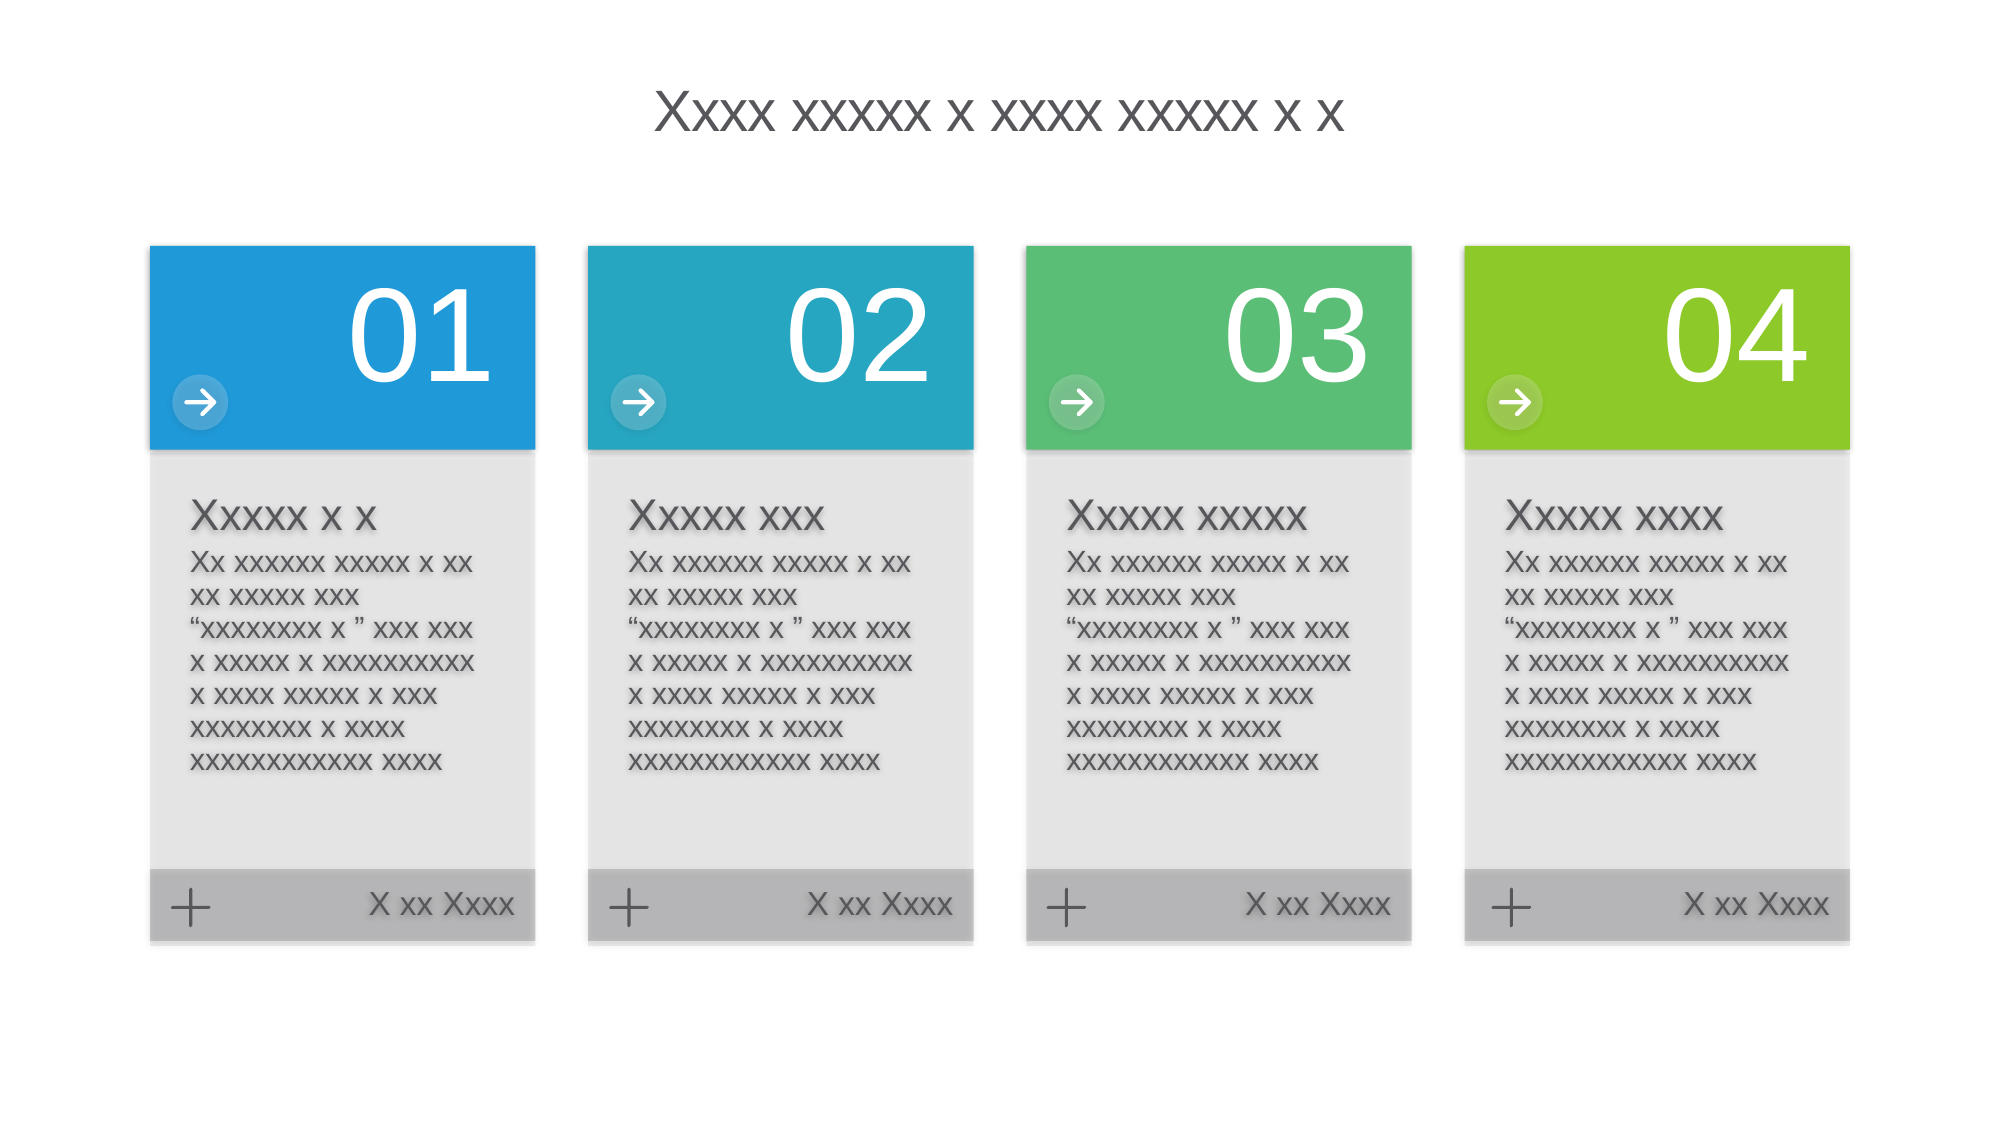

# Xxxx xxxxx x xxxx xxxxx x x
01
02
03
04

Xxxxx x x
Xx xxxxxx xxxxx x xx xx xxxxx xxx “xxxxxxxx x ” xxx xxx x xxxxx x xxxxxxxxxx x xxxx xxxxx x xxx xxxxxxxx x xxxx xxxxxxxxxxxx xxxx
Xxxxx xxx
Xx xxxxxx xxxxx x xx xx xxxxx xxx “xxxxxxxx x ” xxx xxx x xxxxx x xxxxxxxxxx x xxxx xxxxx x xxx xxxxxxxx x xxxx xxxxxxxxxxxx xxxx
Xxxxx xxxxx
Xx xxxxxx xxxxx x xx xx xxxxx xxx “xxxxxxxx x ” xxx xxx x xxxxx x xxxxxxxxxx x xxxx xxxxx x xxx xxxxxxxx x xxxx xxxxxxxxxxxx xxxx
Xxxxx xxxx
Xx xxxxxx xxxxx x xx xx xxxxx xxx “xxxxxxxx x ” xxx xxx x xxxxx x xxxxxxxxxx x xxxx xxxxx x xxx xxxxxxxx x xxxx xxxxxxxxxxxx xxxx
X xx Xxxx
X xx Xxxx
X xx Xxxx
X xx Xxxx